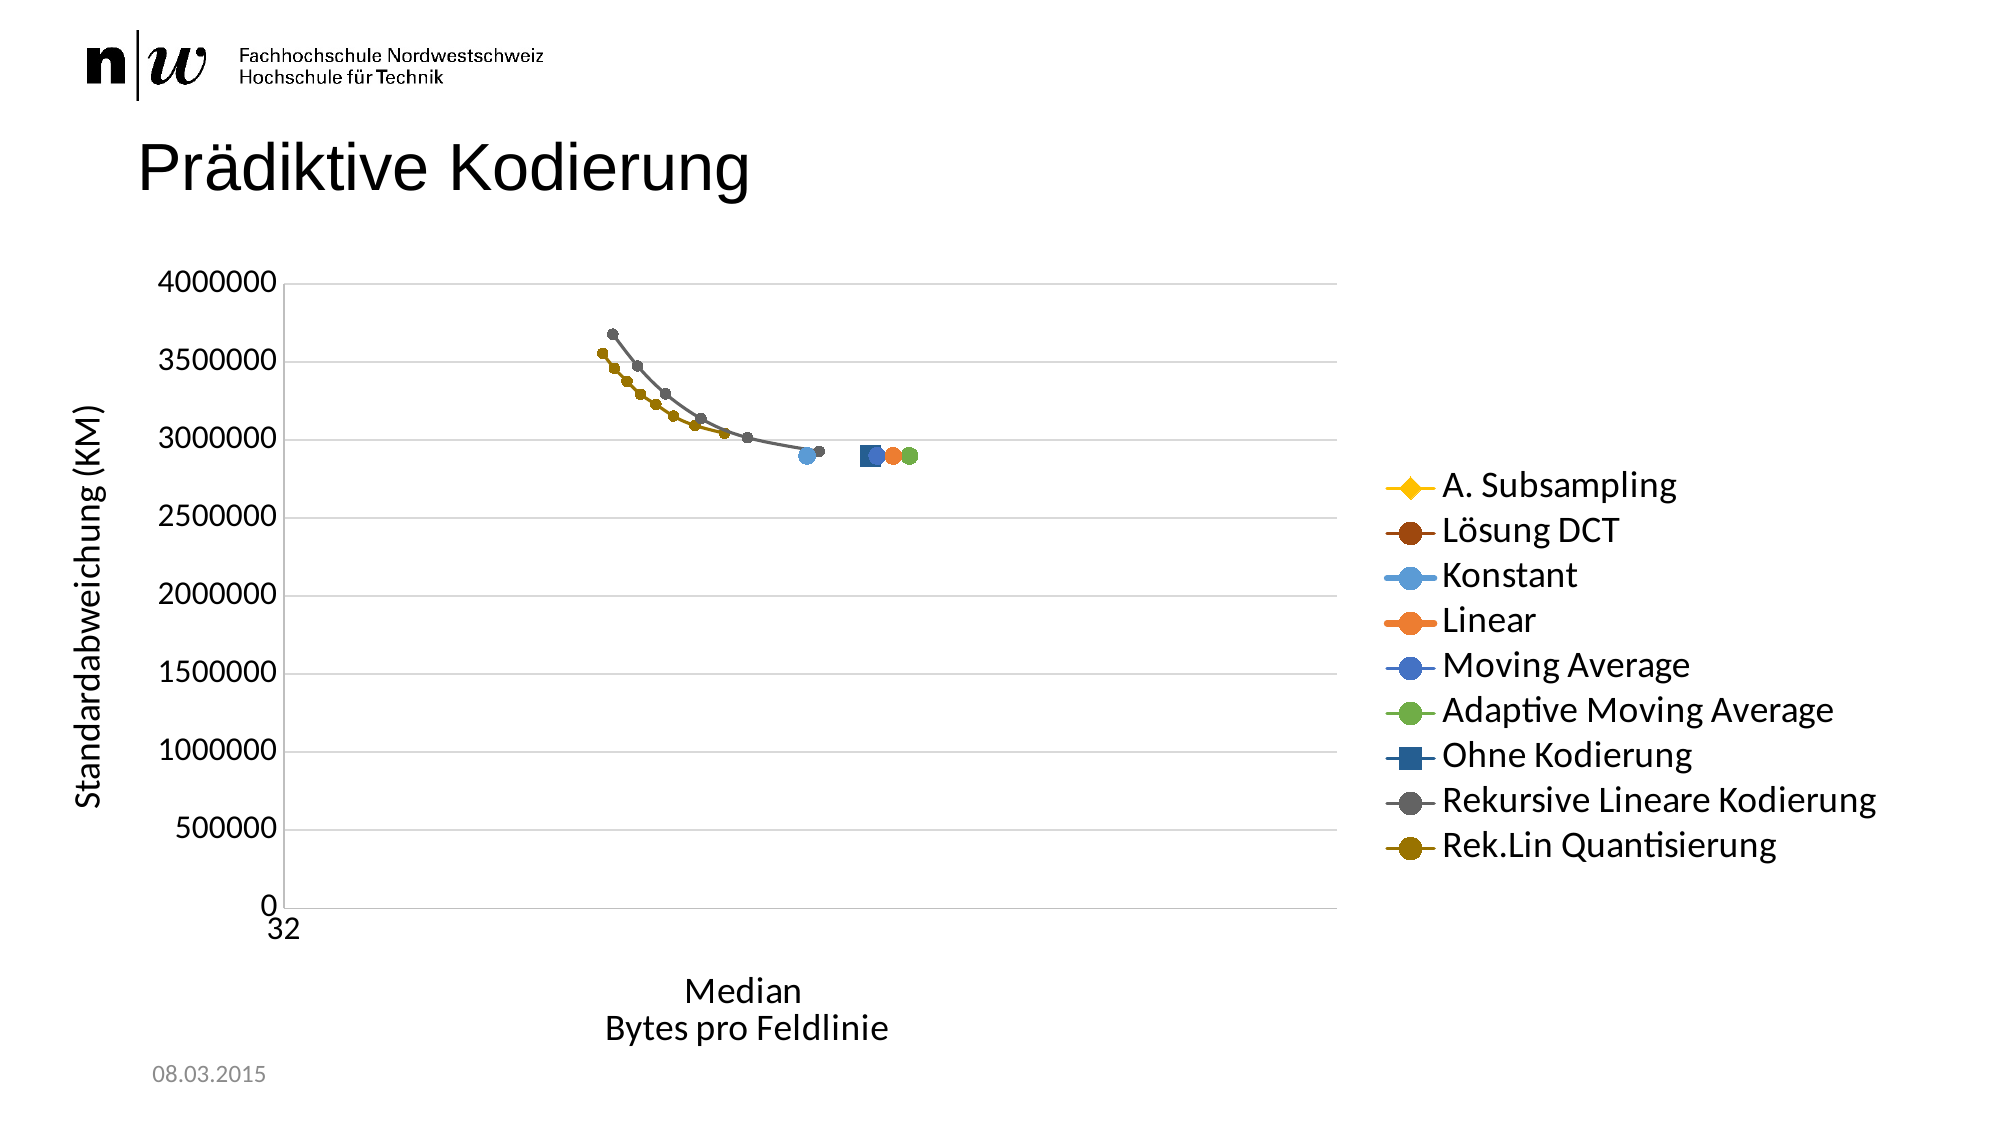

# Prädiktive Kodierung

### Chart

| Category | A. Subsampling | Lösung DCT | Konstant | Linear | Moving Average | Adaptive Moving Average | Ohne Kodierung | Rekursive Lineare Kodierung | Rek.Lin Quantisierung |
|---|---|---|---|---|---|---|---|---|---|
08.03.2015
49